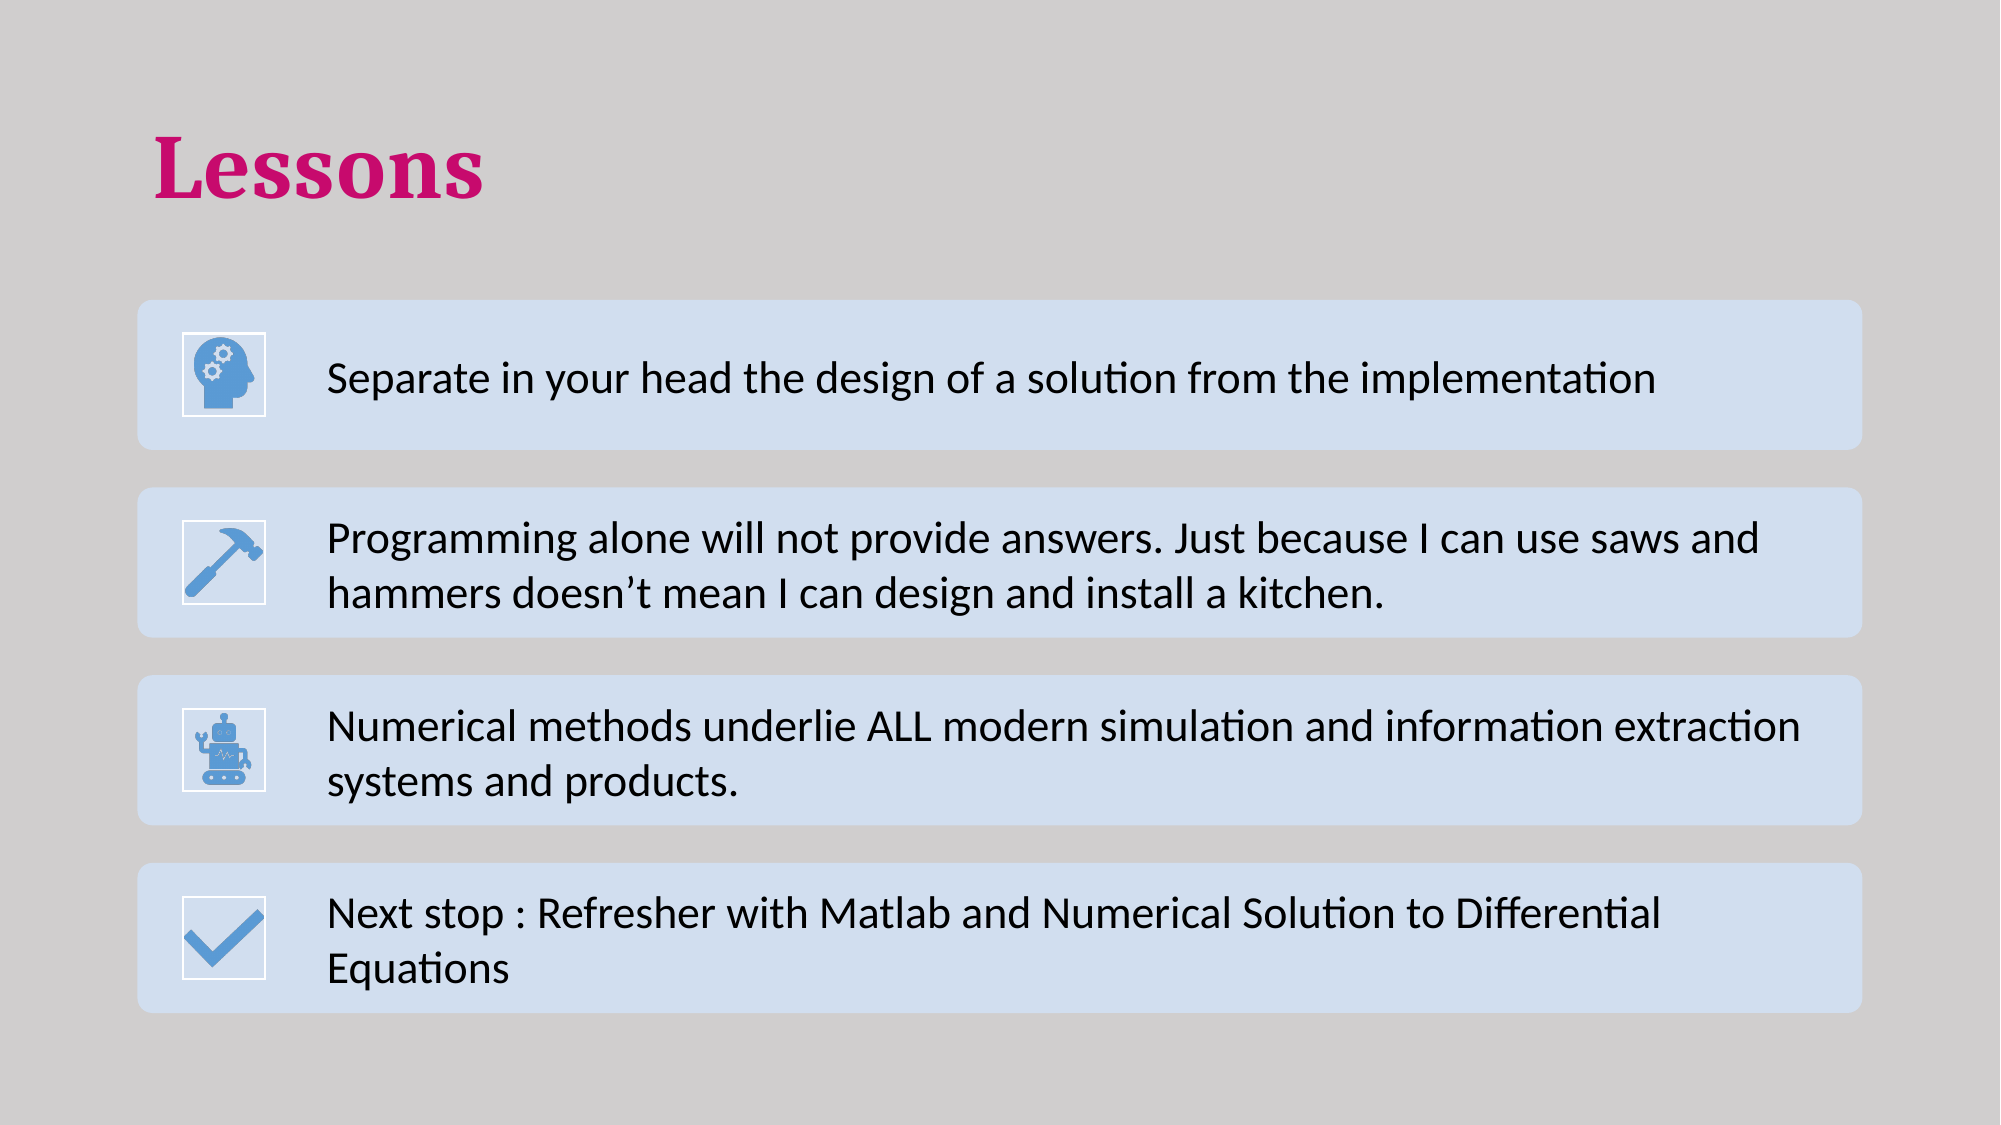

# Lessons
Separate in your head the design of a solution from the implementation
Programming alone will not provide answers. Just because I can use saws and hammers doesn’t mean I can design and install a kitchen.
Numerical methods underlie ALL modern simulation and information extraction systems and products.
Next stop : Refresher with Matlab and Numerical Solution to Differential Equations